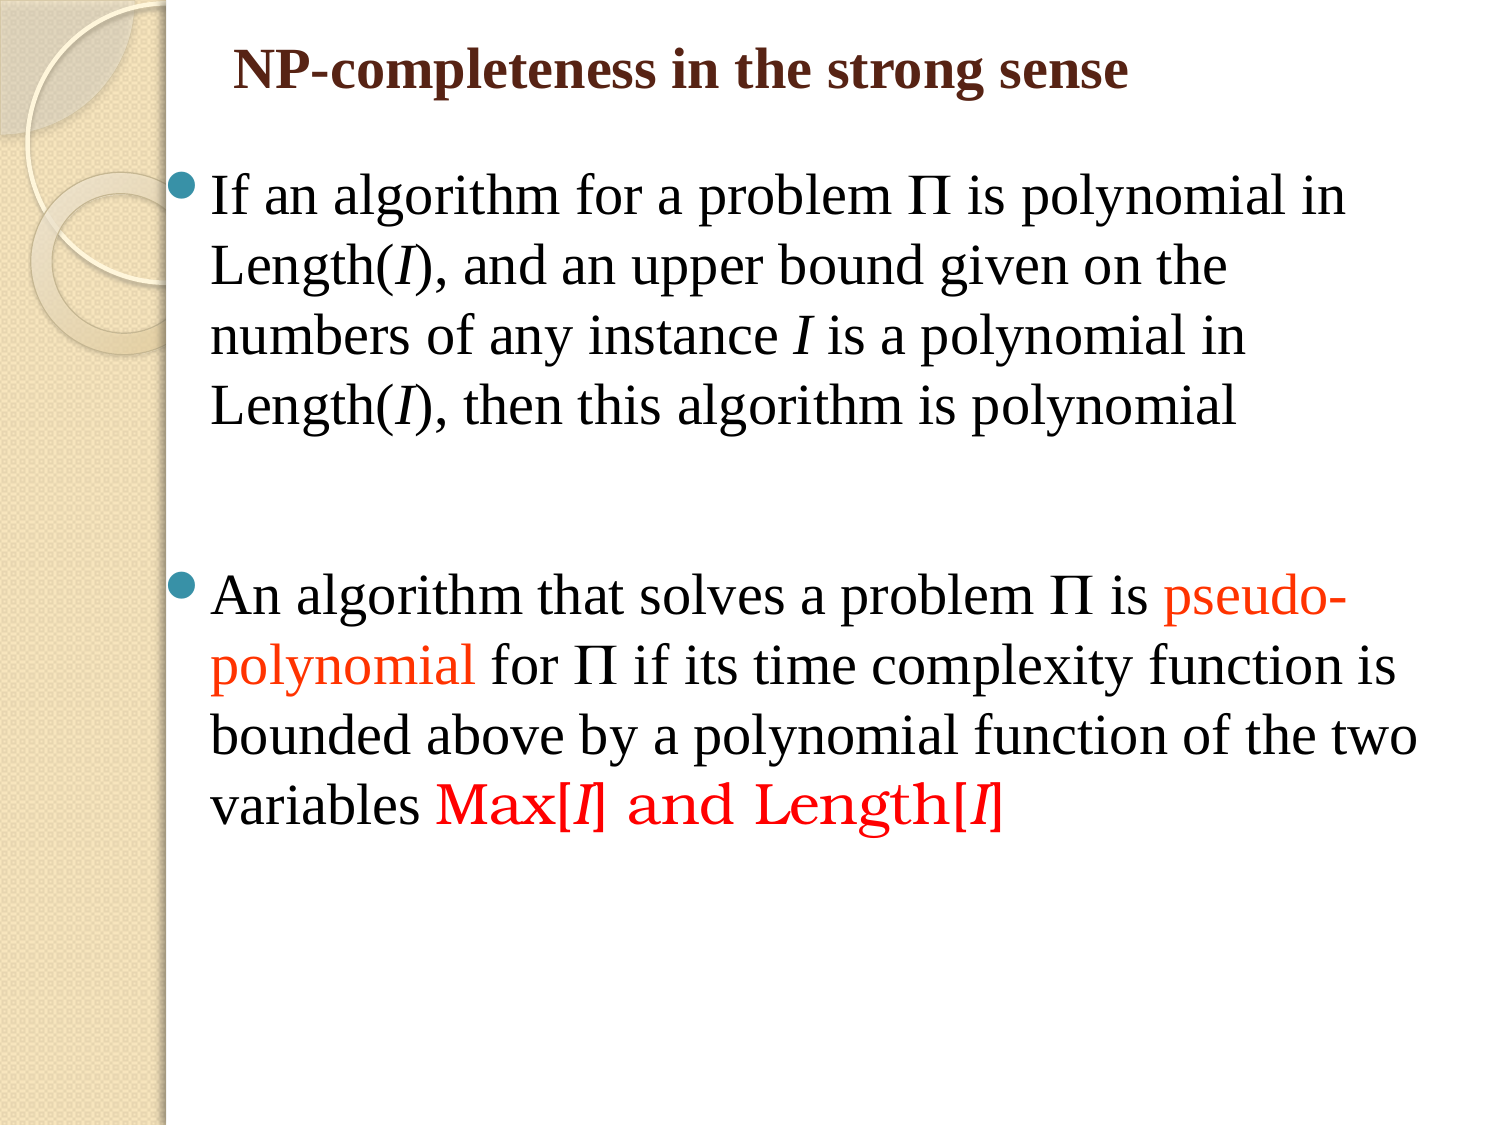

# NP-completeness in the strong sense
If an algorithm for a problem Π is polynomial in Length(I), and an upper bound given on the numbers of any instance I is a polynomial in Length(I), then this algorithm is polynomial

An algorithm that solves a problem Π is pseudo-polynomial for Π if its time complexity function is bounded above by a polynomial function of the two variables Max[I] and Length[I]